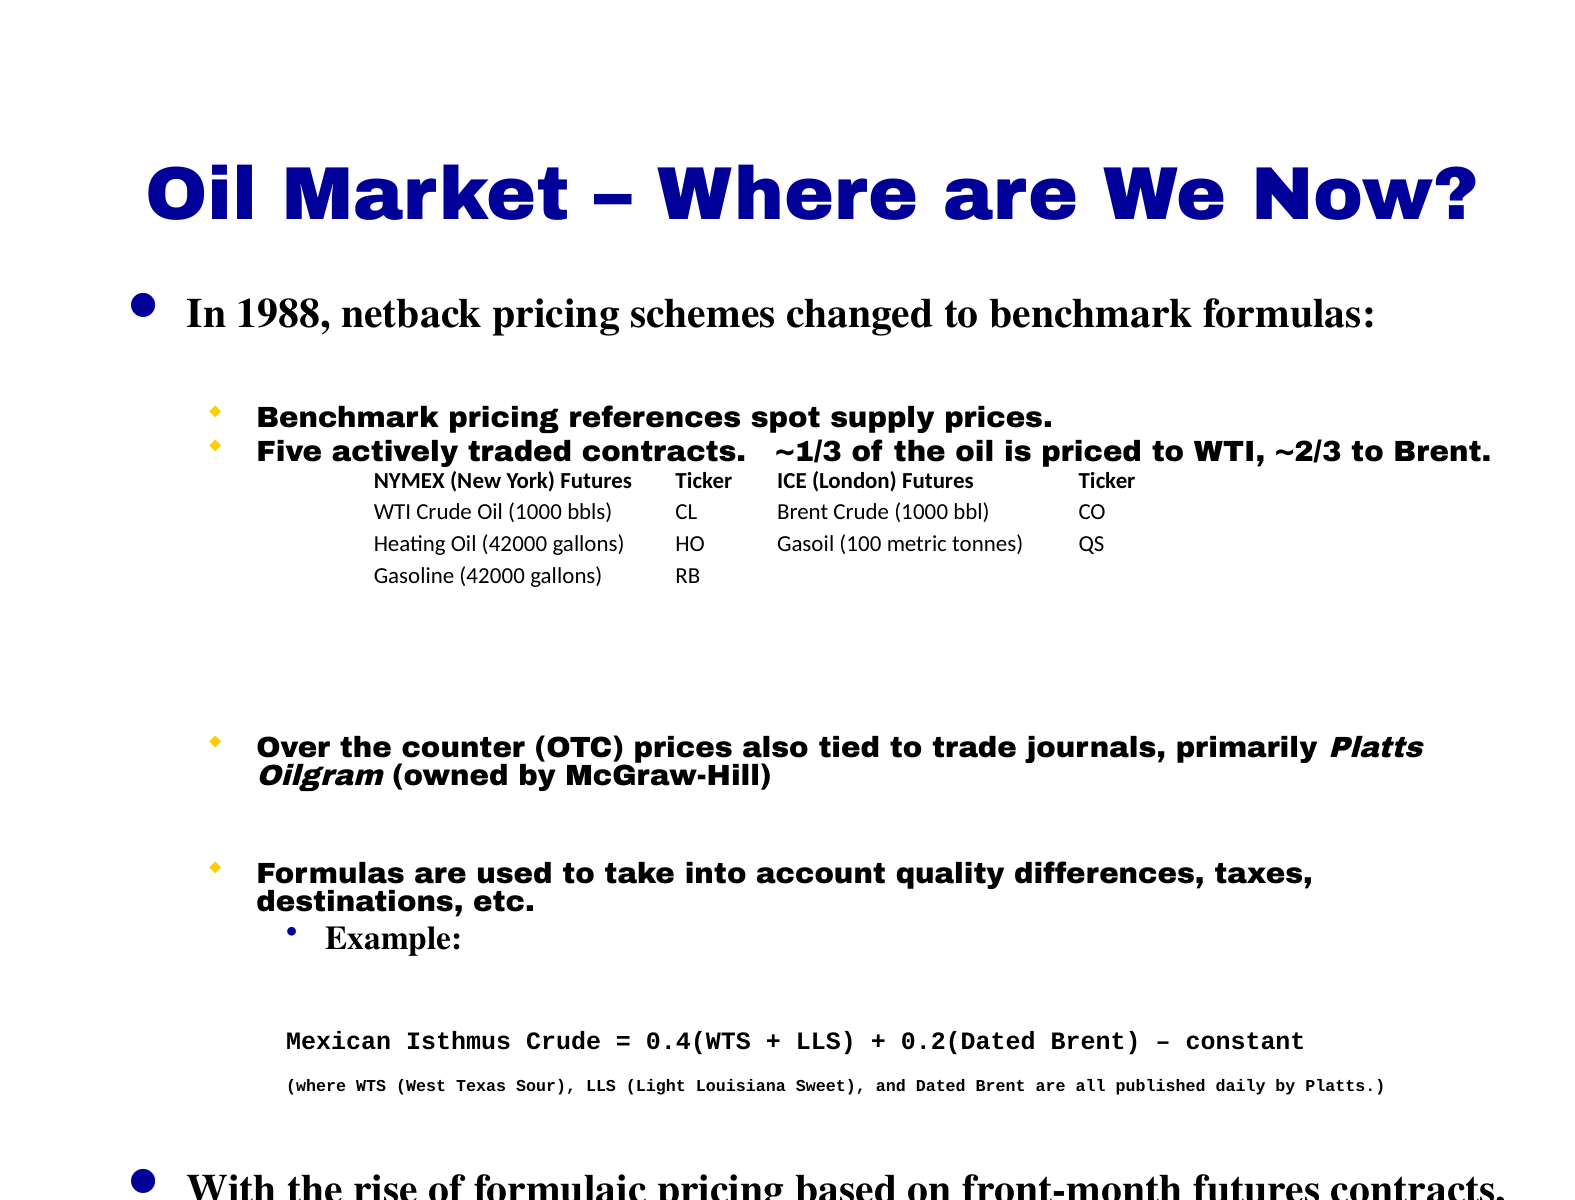

# Oil Market – Where are We Now?
In 1988, netback pricing schemes changed to benchmark formulas:

Benchmark pricing references spot supply prices.
Five actively traded contracts.   ~1/3 of the oil is priced to WTI, ~2/3 to Brent.

Over the counter (OTC) prices also tied to trade journals, primarily Platts Oilgram (owned by McGraw-Hill)

Formulas are used to take into account quality differences, taxes, destinations, etc.
Example:

Mexican Isthmus Crude = 0.4(WTS + LLS) + 0.2(Dated Brent) – constant

(where WTS (West Texas Sour), LLS (Light Louisiana Sweet), and Dated Brent are all published daily by Platts.)

With the rise of formulaic pricing based on front-month futures contracts, the worldwide price of oil is now dependent upon marginal demand for the next available barrel.

| NYMEX (New York) Futures | Ticker | ICE (London) Futures |  |  | Ticker |
| --- | --- | --- | --- | --- | --- |
| WTI Crude Oil (1000 bbls) | CL | Brent Crude (1000 bbl) |  |  | CO |
| Heating Oil (42000 gallons) | HO | Gasoil (100 metric tonnes) |  |  | QS |
| Gasoline (42000 gallons) | RB |  |  |  |  |